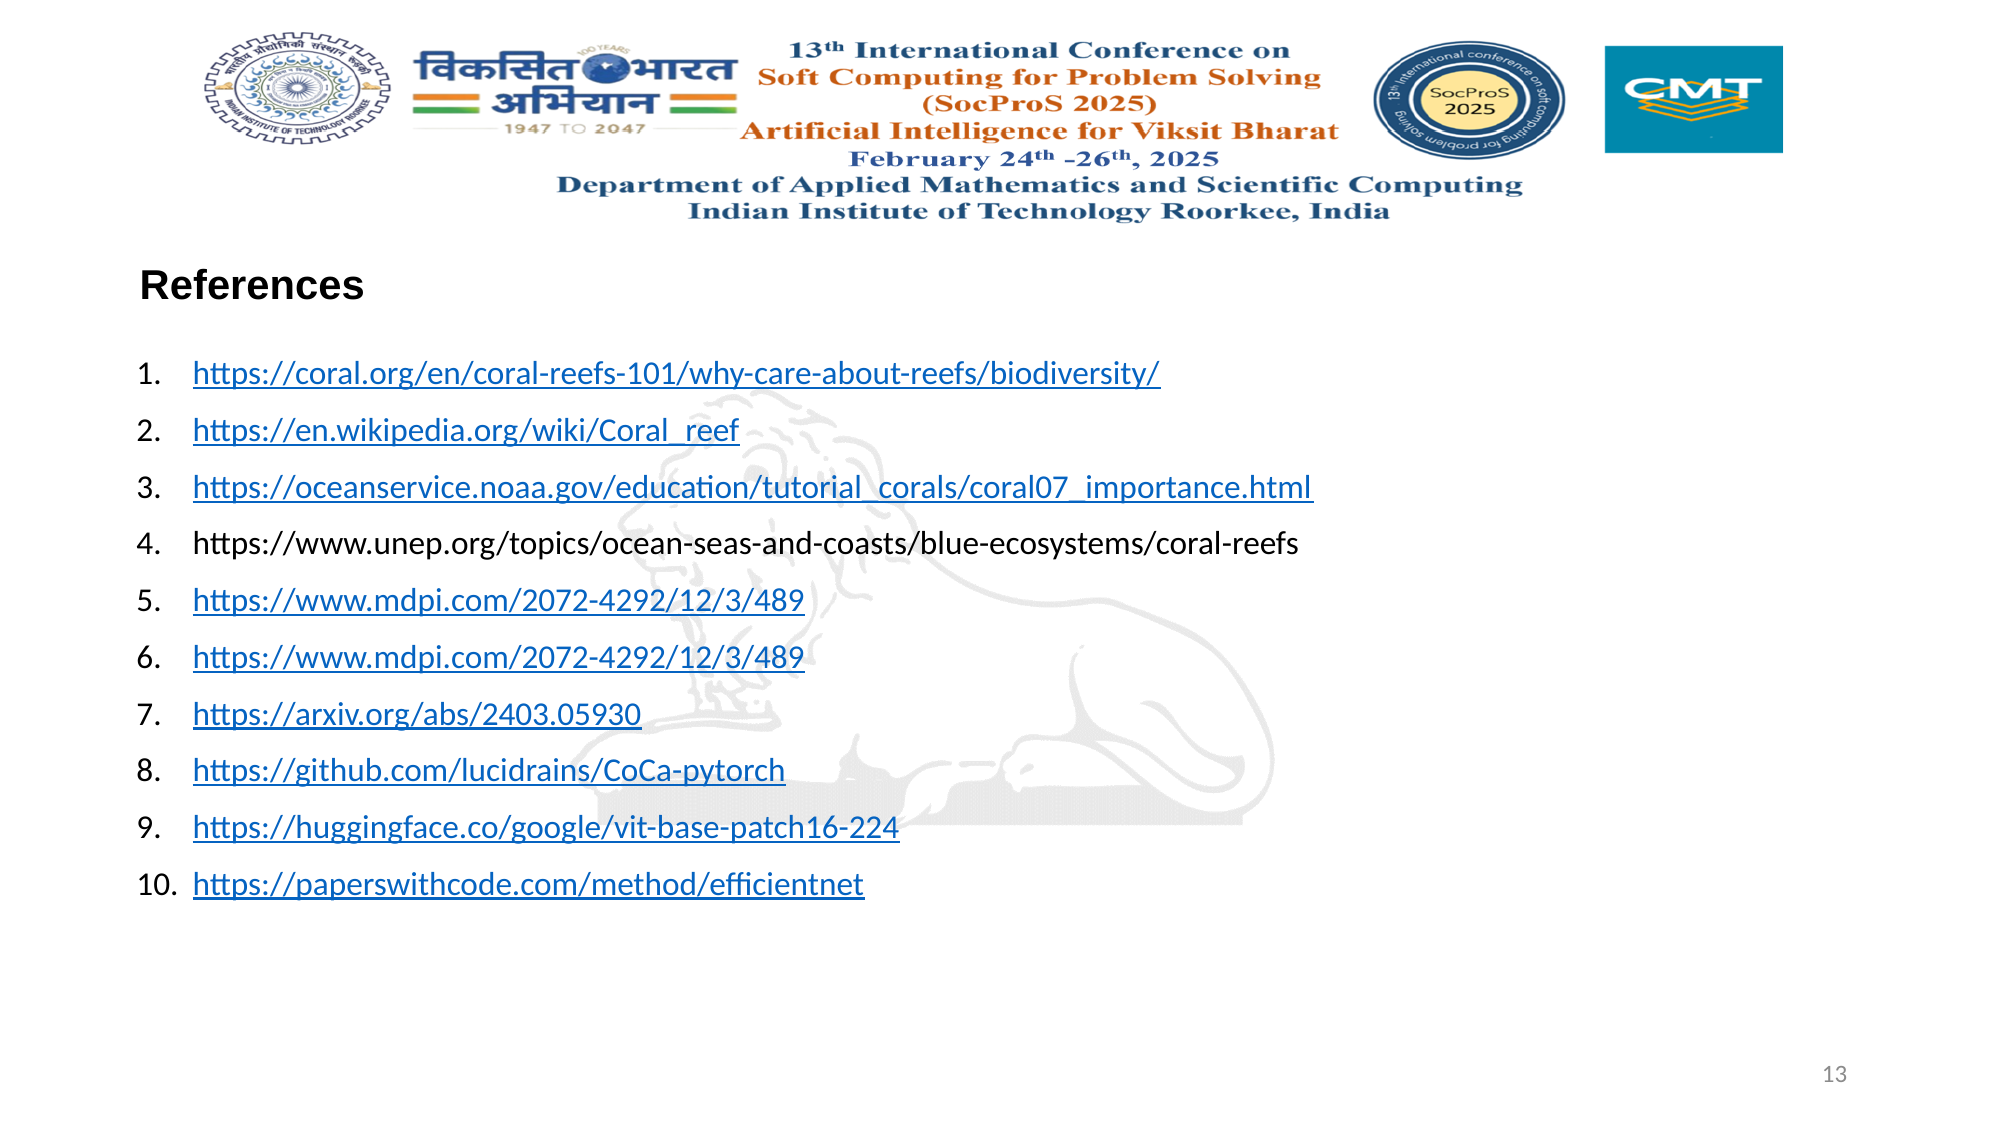

# References

https://coral.org/en/coral-reefs-101/why-care-about-reefs/biodiversity/
https://en.wikipedia.org/wiki/Coral_reef
https://oceanservice.noaa.gov/education/tutorial_corals/coral07_importance.html
https://www.unep.org/topics/ocean-seas-and-coasts/blue-ecosystems/coral-reefs
https://www.mdpi.com/2072-4292/12/3/489
https://www.mdpi.com/2072-4292/12/3/489
https://arxiv.org/abs/2403.05930
https://github.com/lucidrains/CoCa-pytorch
https://huggingface.co/google/vit-base-patch16-224
https://paperswithcode.com/method/efficientnet

13